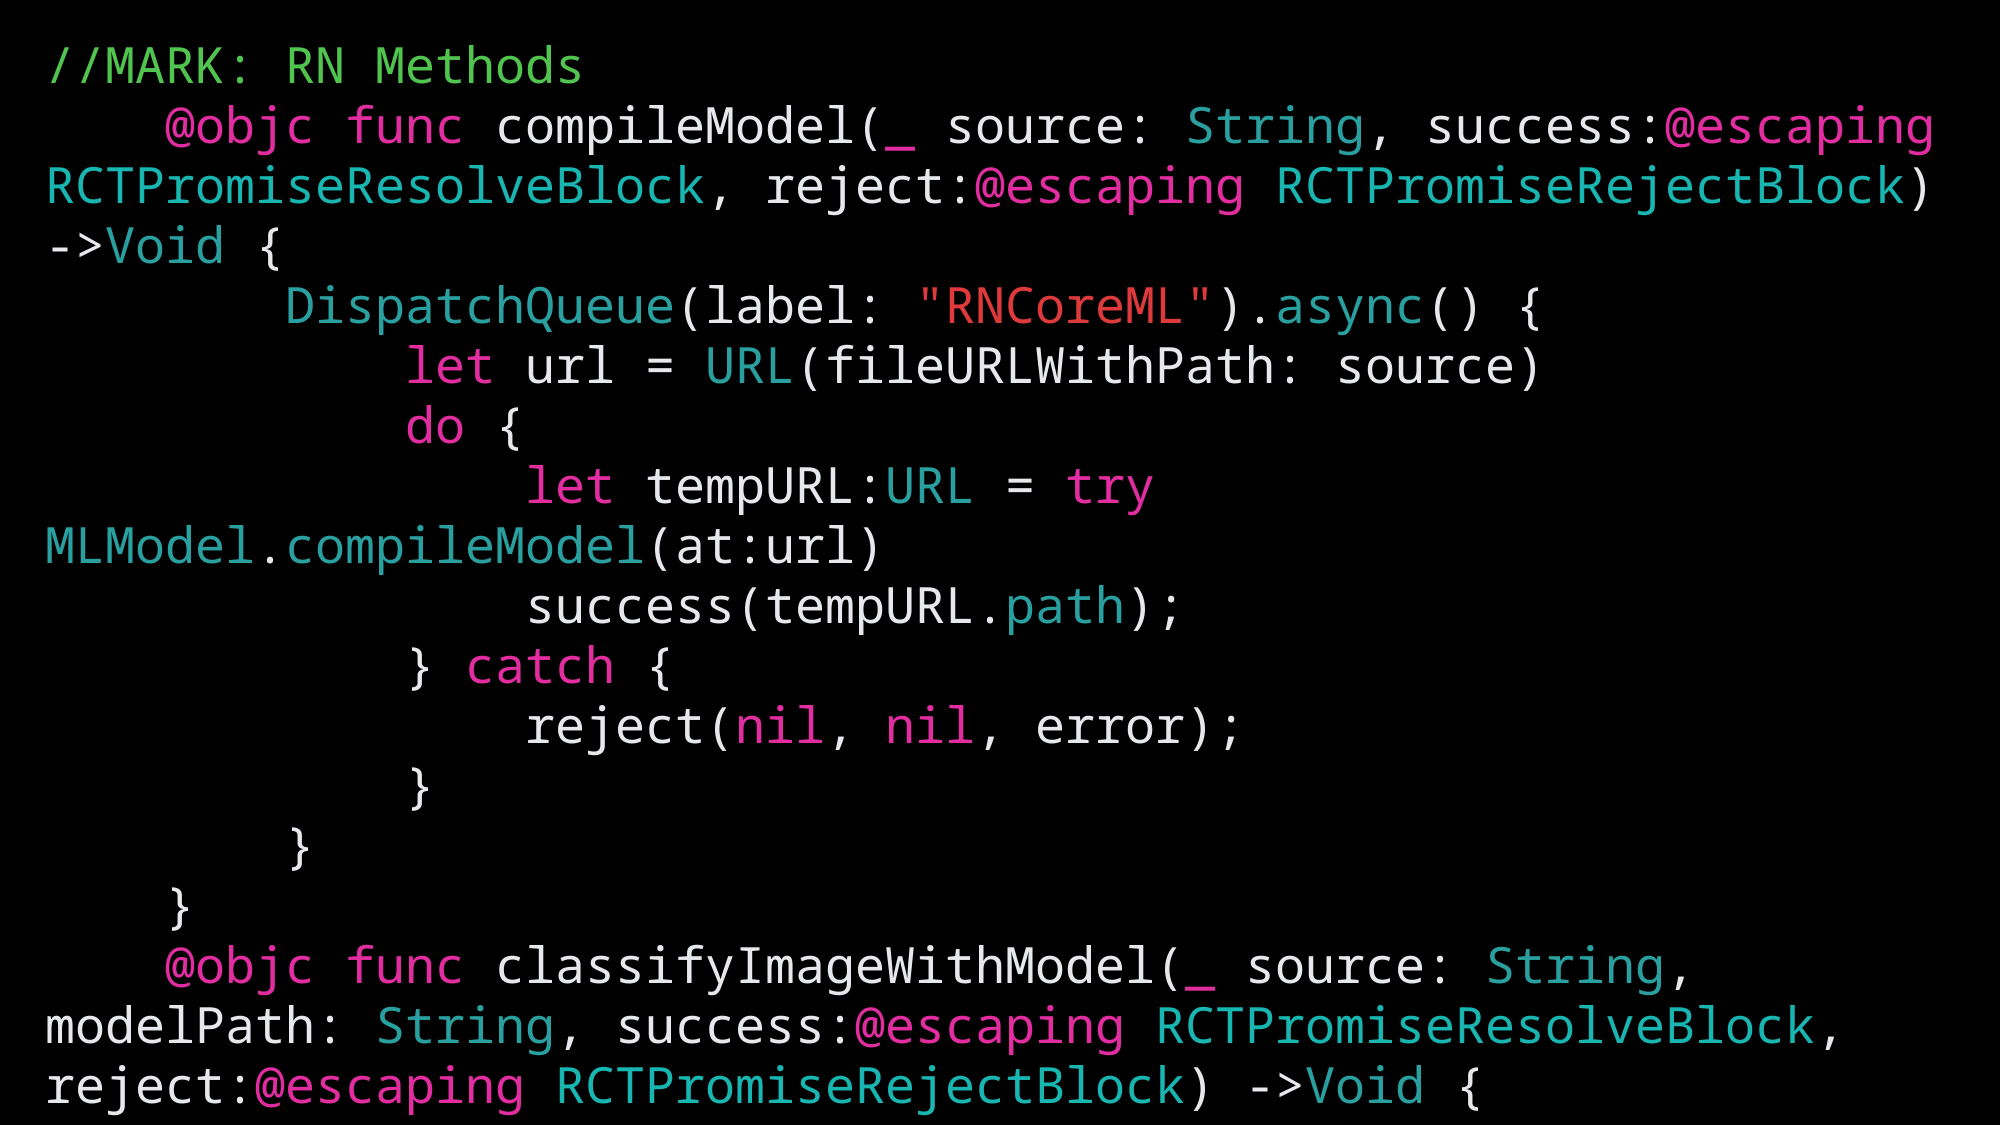

//MARK: RN Methods
    @objc func compileModel(_ source: String, success:@escaping RCTPromiseResolveBlock, reject:@escaping RCTPromiseRejectBlock) ->Void {
        DispatchQueue(label: "RNCoreML").async() {
            let url = URL(fileURLWithPath: source)
            do {
                let tempURL:URL = try MLModel.compileModel(at:url)
                success(tempURL.path);
            } catch {
                reject(nil, nil, error);
            }
        }
    }
    @objc func classifyImageWithModel(_ source: String, modelPath: String, success:@escaping RCTPromiseResolveBlock, reject:@escaping RCTPromiseRejectBlock) ->Void {
        guard let thisModel = getModel(modelPath) else { reject("no_model", "Could not load model with path" +  modelPath, nil); return }
        do {
            let imageURL = URL(fileURLWithPath: source)
            let vModel = try VNCoreMLModel(for: thisModel);
            let image = CIImage(contentsOf: imageURL);
            let handler = VNImageRequestHandler(ciImage: image!);
            let request = VNCoreMLRequest(model: vModel) { (req, e) -> Void in
                if let results = req.r